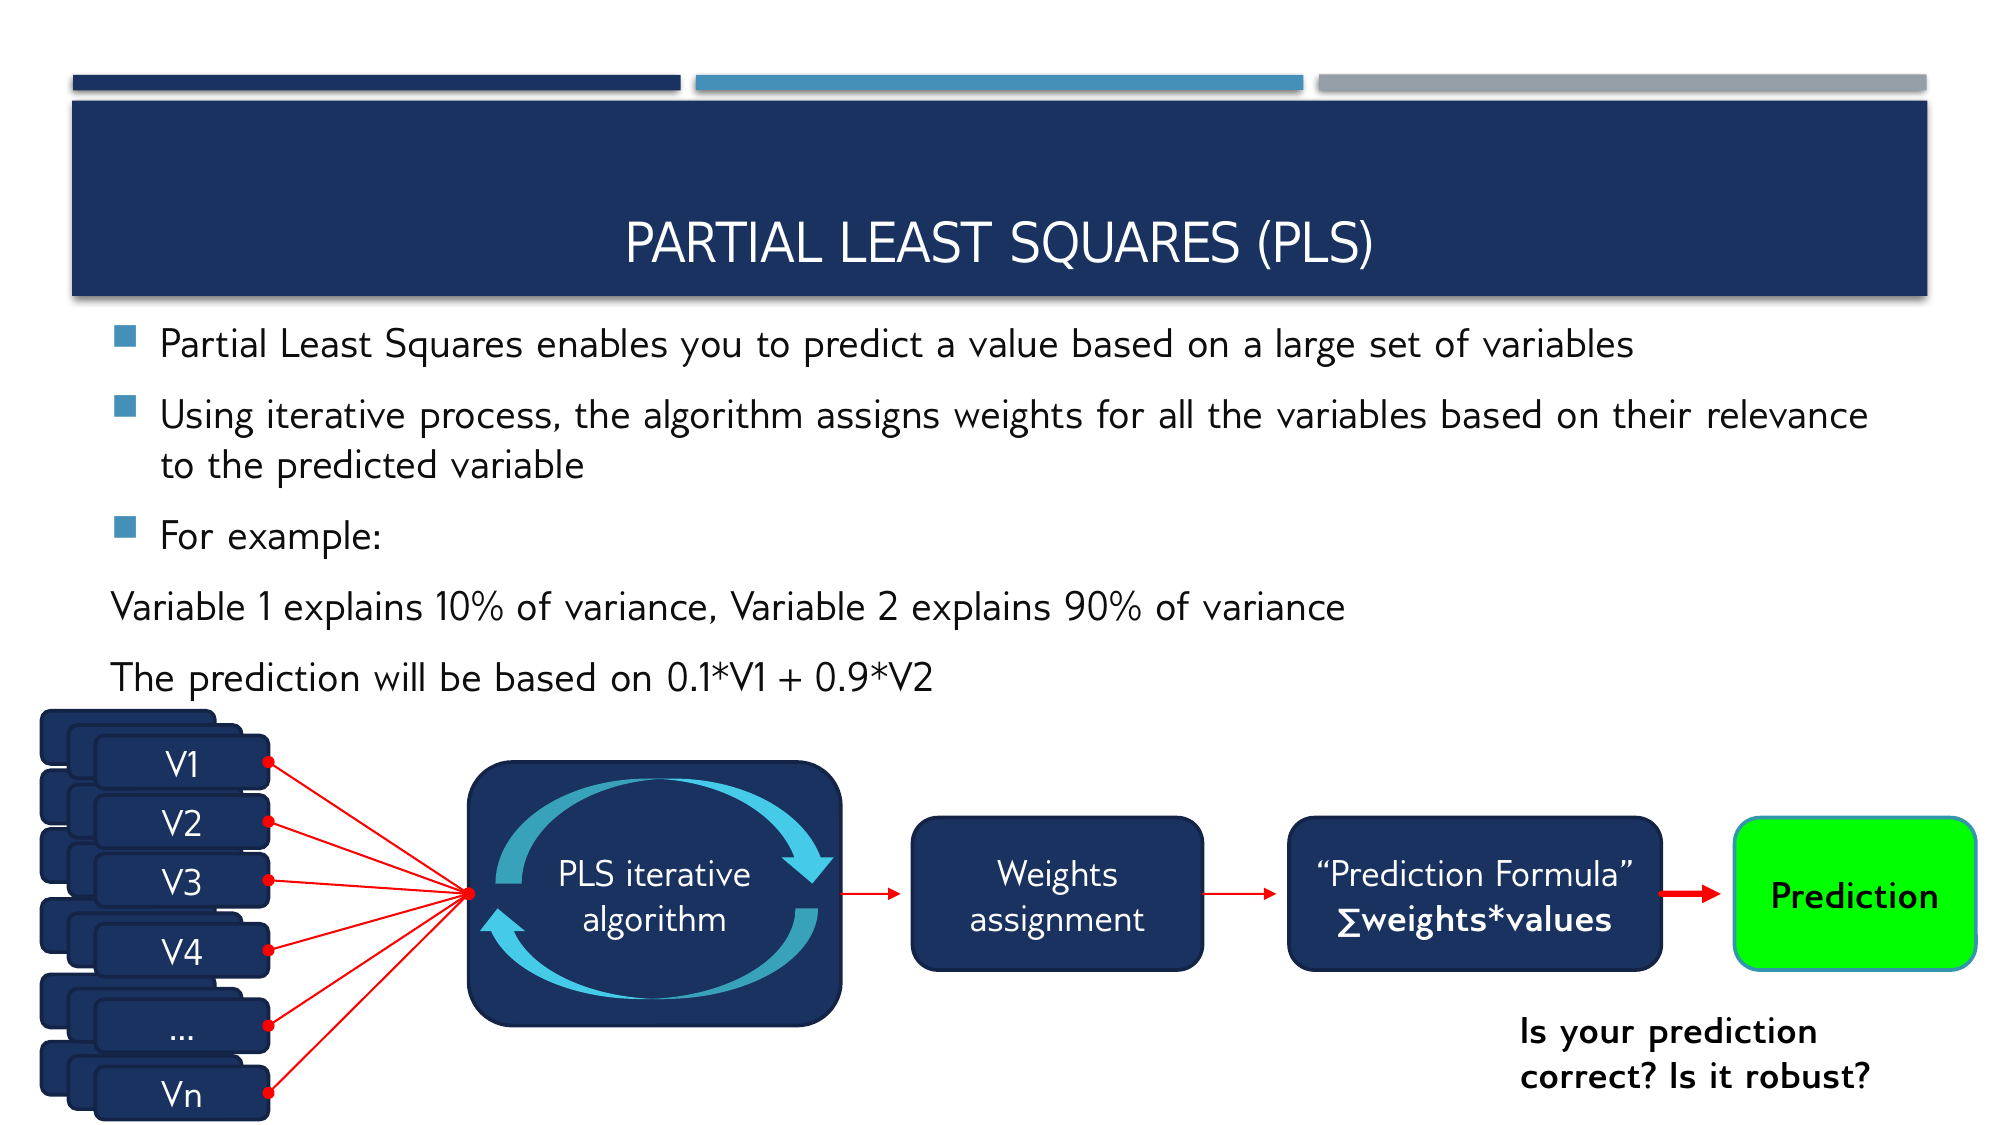

# Partial least squares (pls)
Partial Least Squares enables you to predict a value based on a large set of variables
Using iterative process, the algorithm assigns weights for all the variables based on their relevance to the predicted variable
For example:
Variable 1 explains 10% of variance, Variable 2 explains 90% of variance
The prediction will be based on 0.1*V1 + 0.9*V2
V1
V1
V2
V2
V3
V3
V4
V4
…
…
Vn
Vn
V1
PLS iterative algorithm

V2
Weights assignment
“Prediction Formula”
∑weights*values
Prediction
V3

V4
…
Is your prediction correct? Is it robust?
Vn